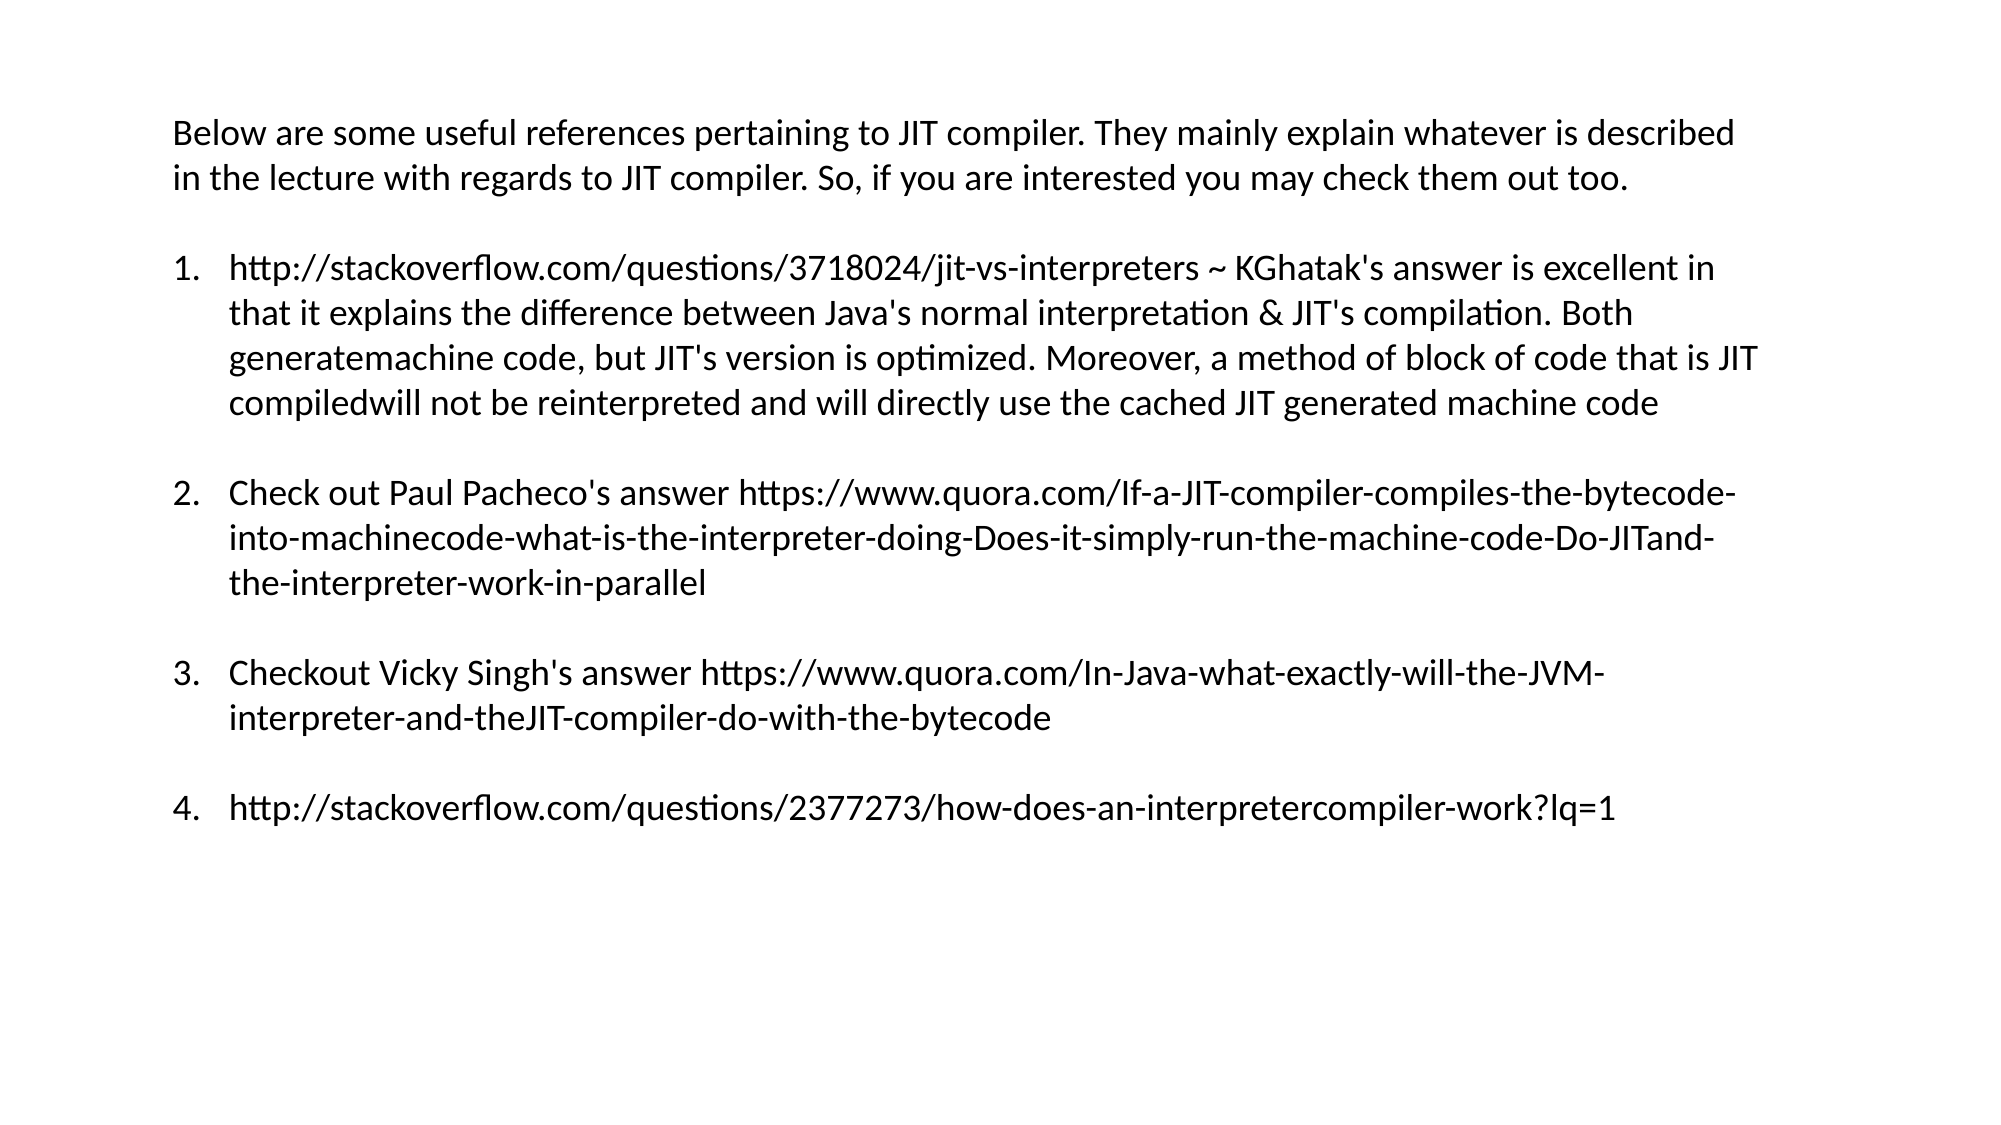

Below are some useful references pertaining to JIT compiler. They mainly explain whatever is described in the lecture with regards to JIT compiler. So, if you are interested you may check them out too.

http://stackoverflow.com/questions/3718024/jit-vs-interpreters ~ KGhatak's answer is excellent in that it explains the difference between Java's normal interpretation & JIT's compilation. Both generatemachine code, but JIT's version is optimized. Moreover, a method of block of code that is JIT compiledwill not be reinterpreted and will directly use the cached JIT generated machine code

Check out Paul Pacheco's answer https://www.quora.com/If-a-JIT-compiler-compiles-the-bytecode-into-machinecode-what-is-the-interpreter-doing-Does-it-simply-run-the-machine-code-Do-JITand-the-interpreter-work-in-parallel

Checkout Vicky Singh's answer https://www.quora.com/In-Java-what-exactly-will-the-JVM-interpreter-and-theJIT-compiler-do-with-the-bytecode

http://stackoverflow.com/questions/2377273/how-does-an-interpretercompiler-work?lq=1